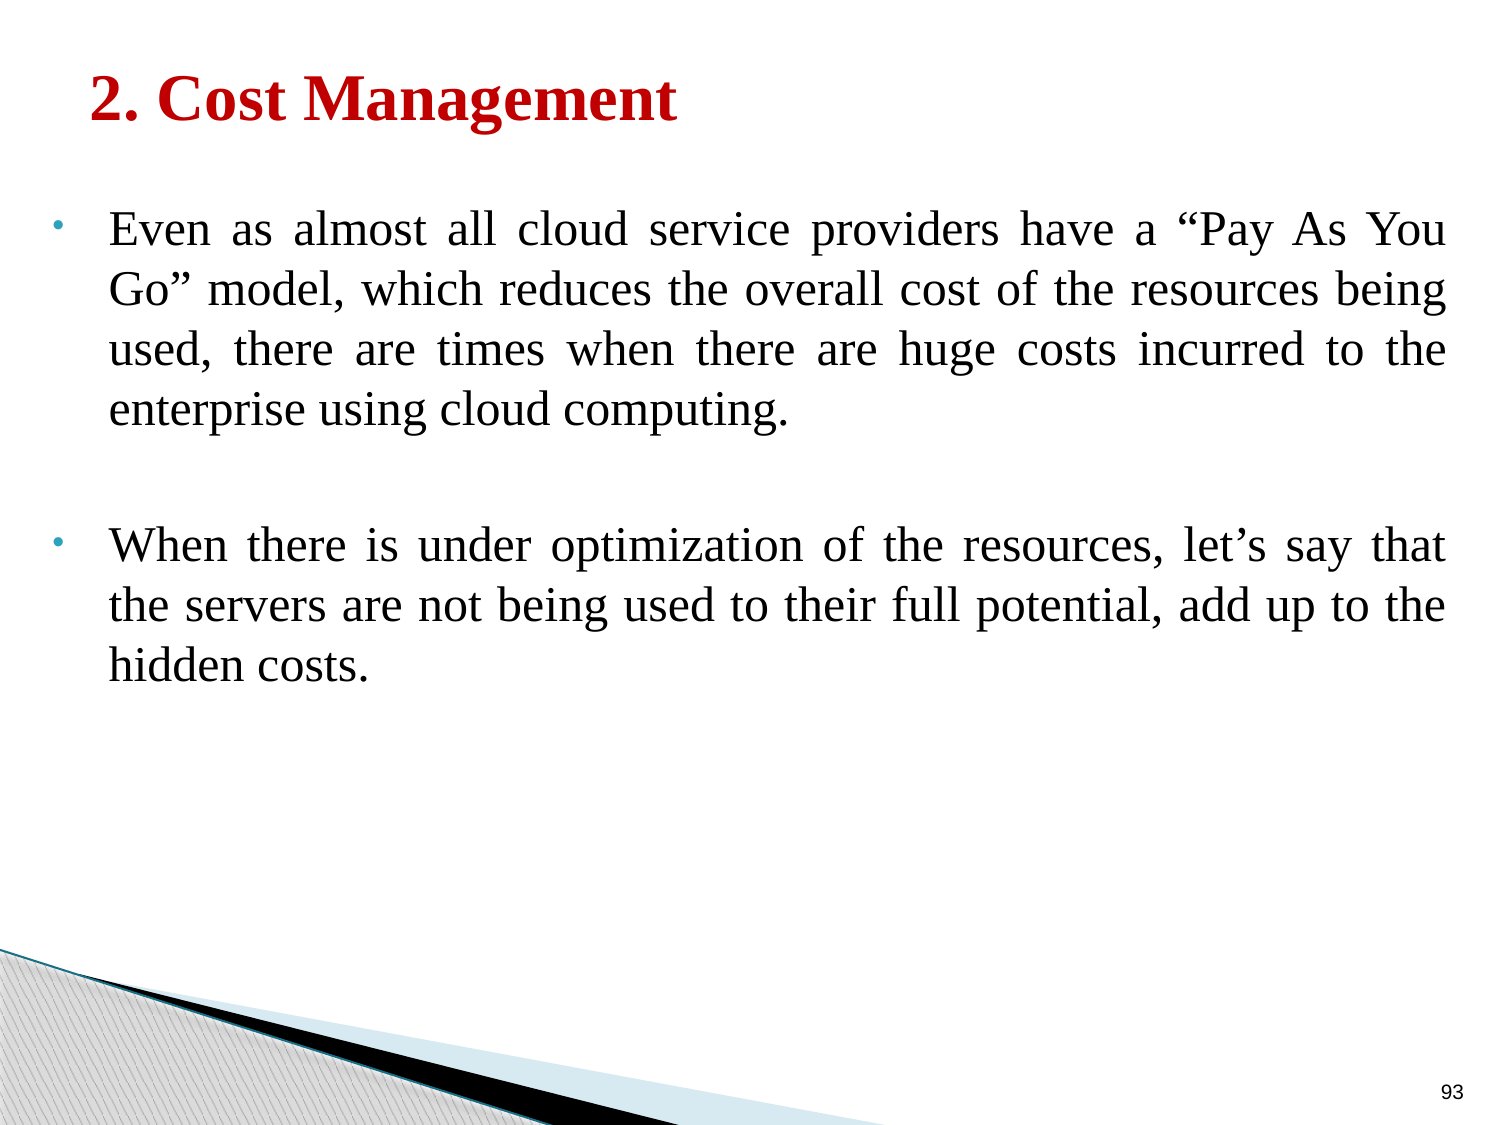

# 2. Cost Management
Even as almost all cloud service providers have a “Pay As You Go” model, which reduces the overall cost of the resources being used, there are times when there are huge costs incurred to the enterprise using cloud computing.

When there is under optimization of the resources, let’s say that the servers are not being used to their full potential, add up to the hidden costs.
93